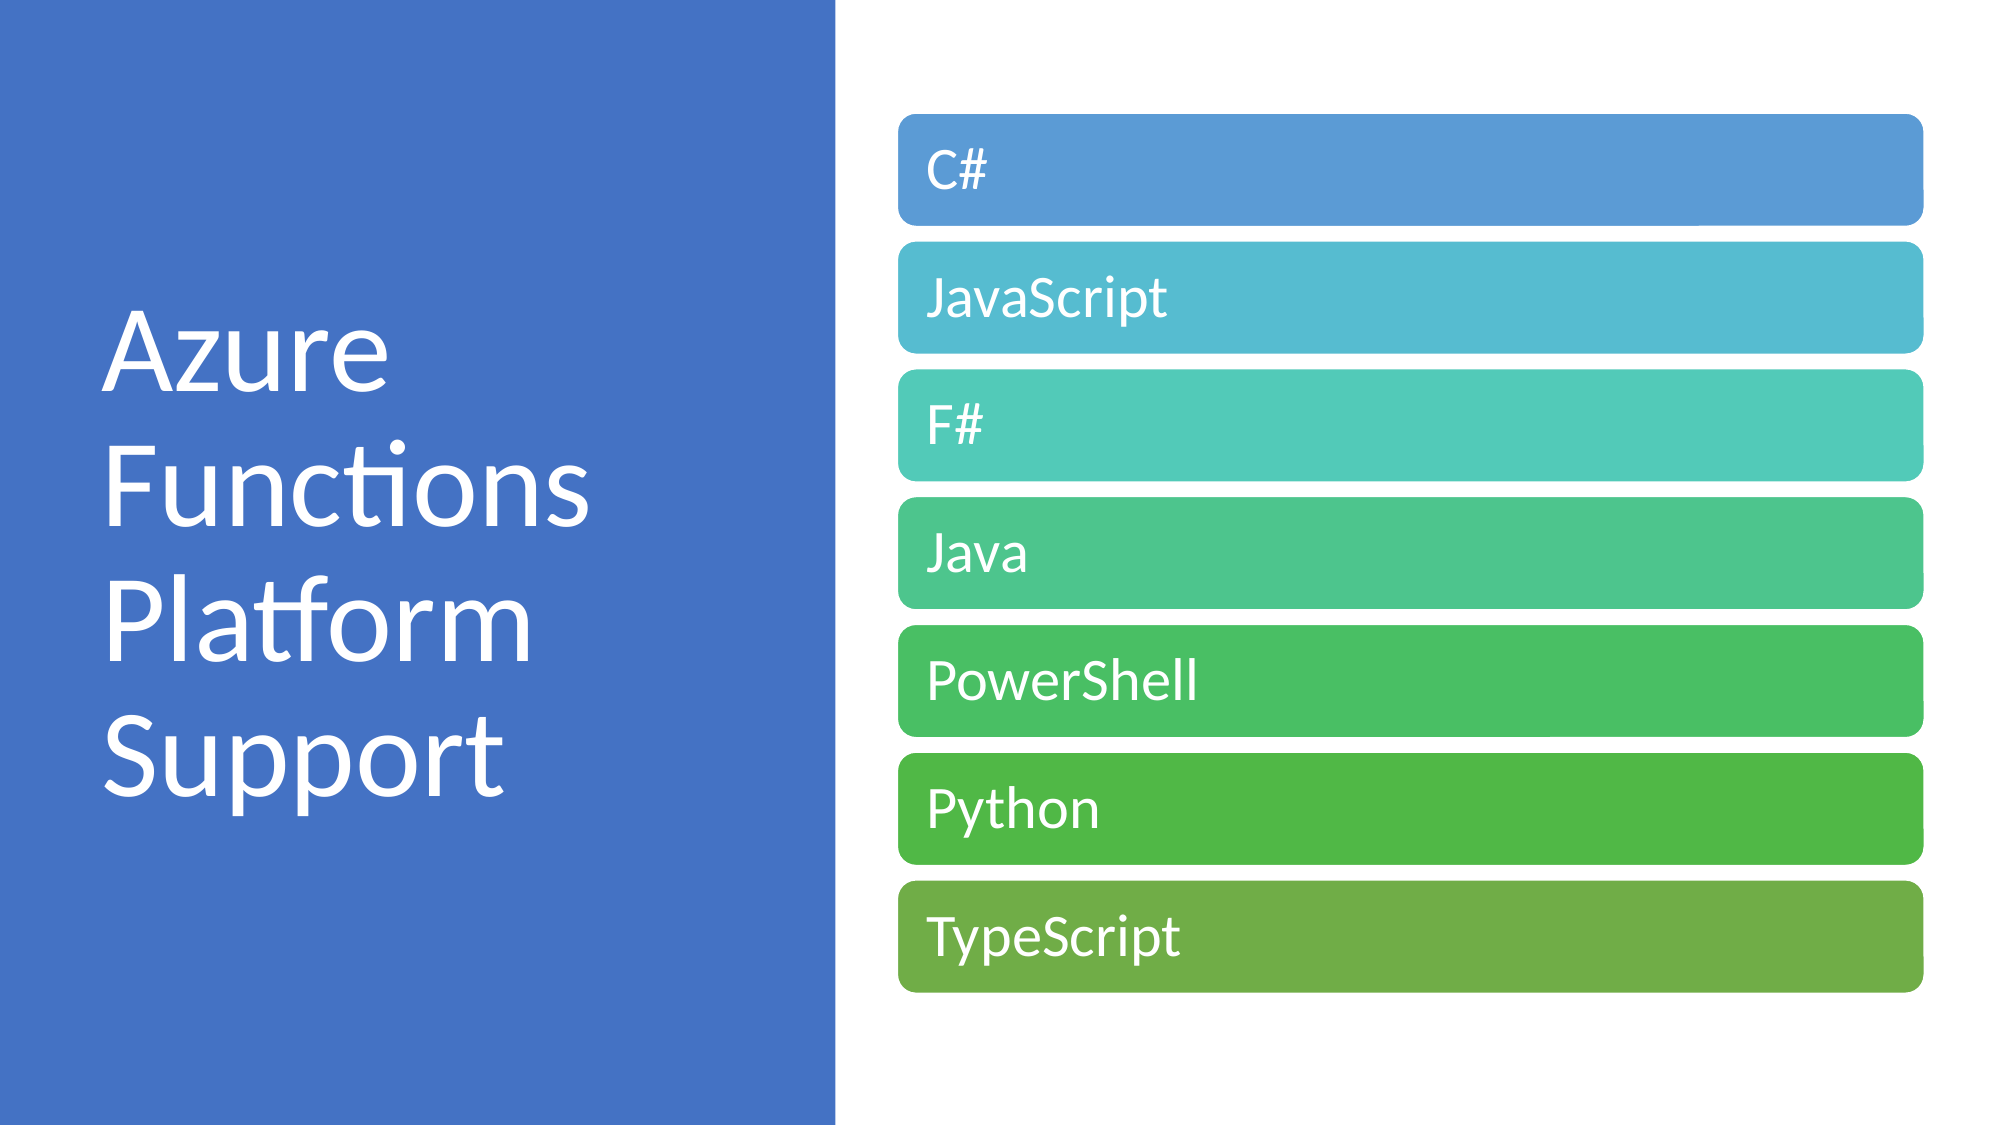

# Azure Functions Platform Support
C#
JavaScript
F#
Java
PowerShell
Python
TypeScript